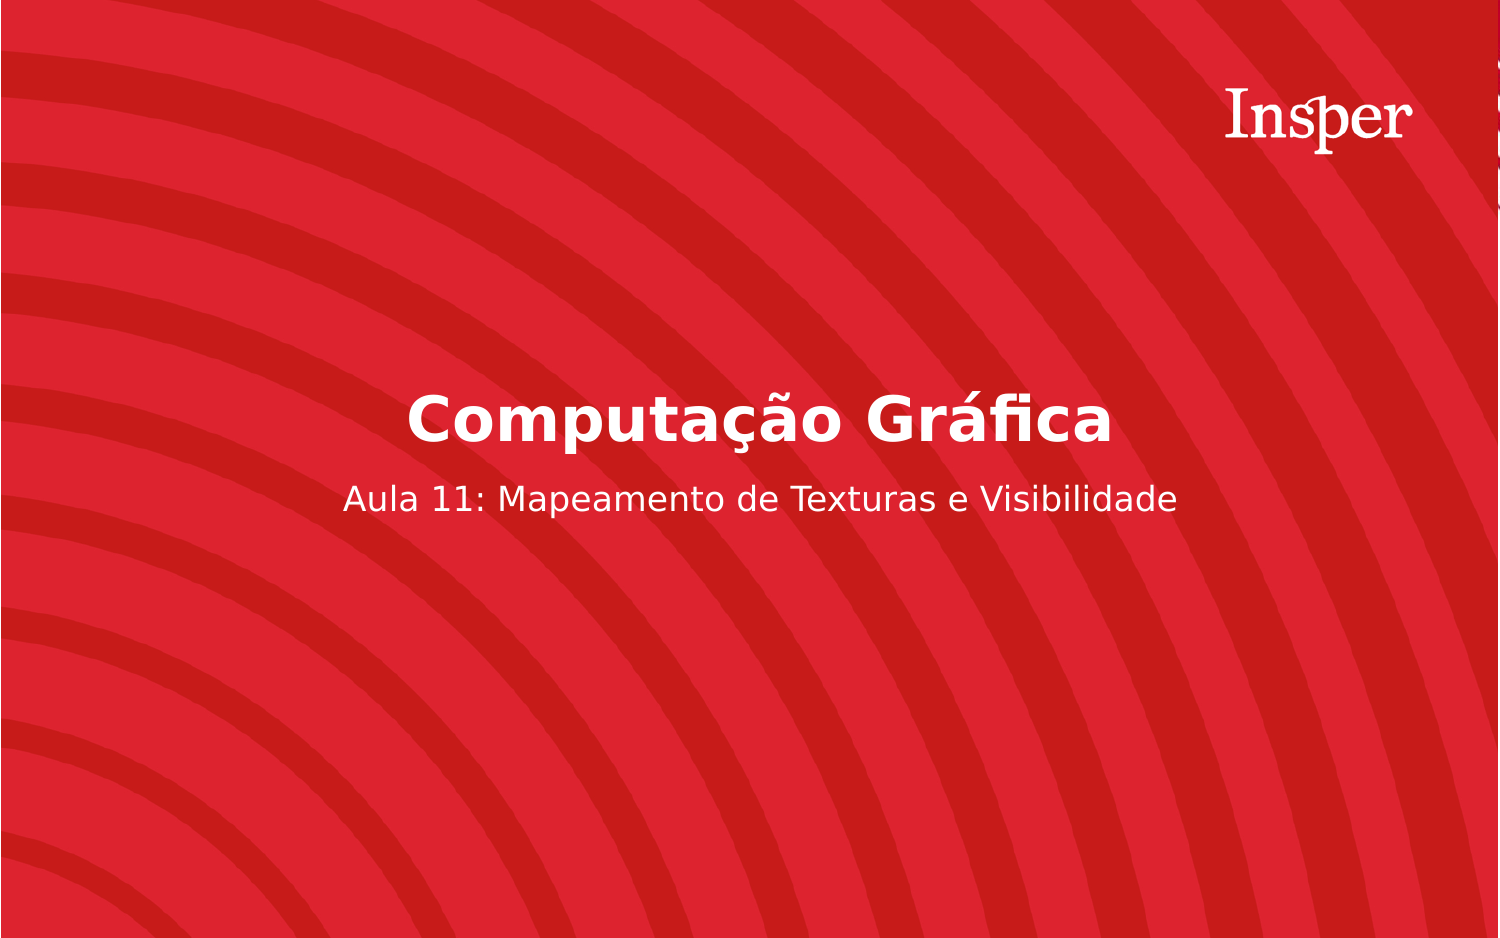

Computação Gráfica
Aula 11: Mapeamento de Texturas e Visibilidade